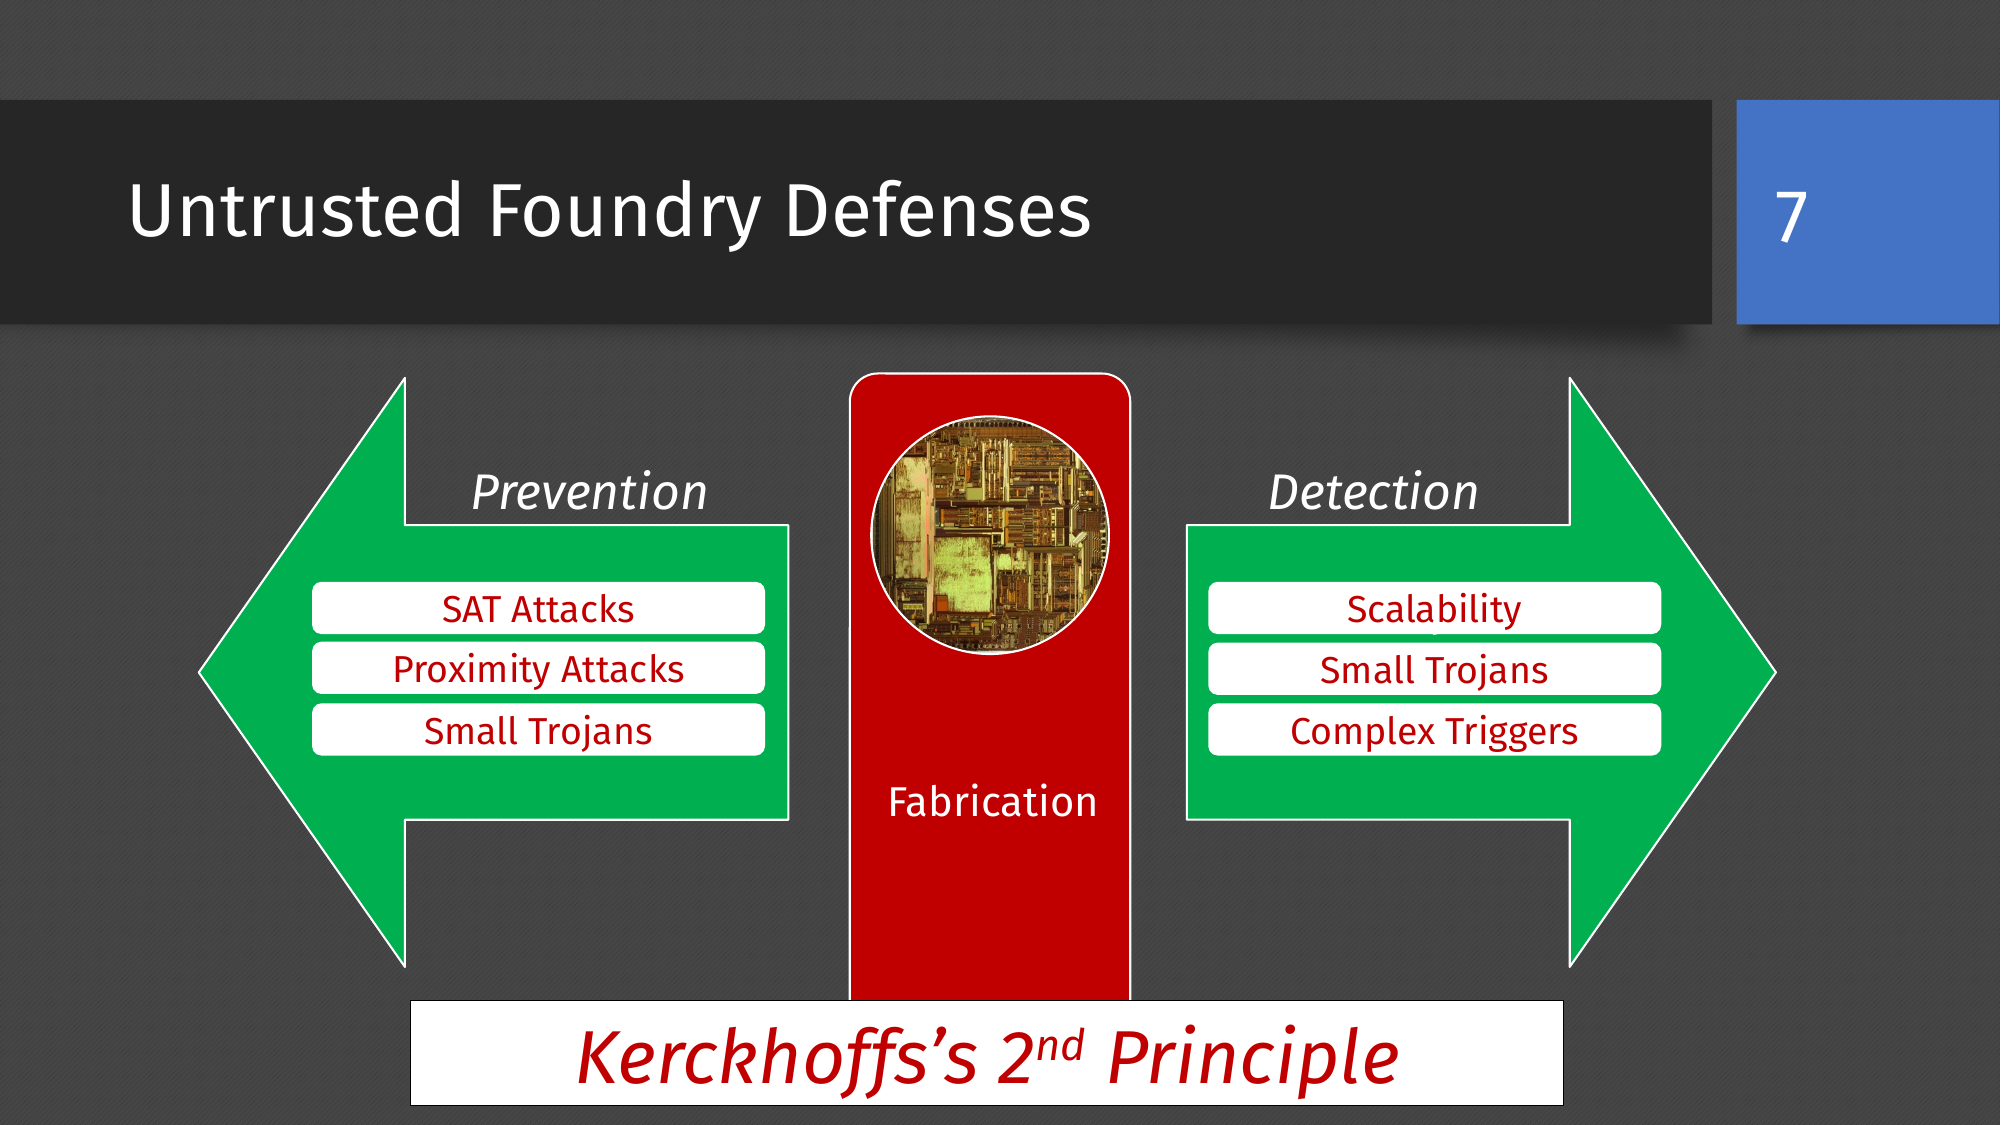

7
# Untrusted Foundry Defenses

Fabrication

1. Visual Inspection
2. Side-Channel
3. Functional Testing

Prevention
Detection
Logic Locking
Split Manufacturing
SAT Attacks
Scalability
Proximity Attacks
Small Trojans
Layout Filling
Small Trojans
Complex Triggers
Kerckhoffs’s 2nd Principle